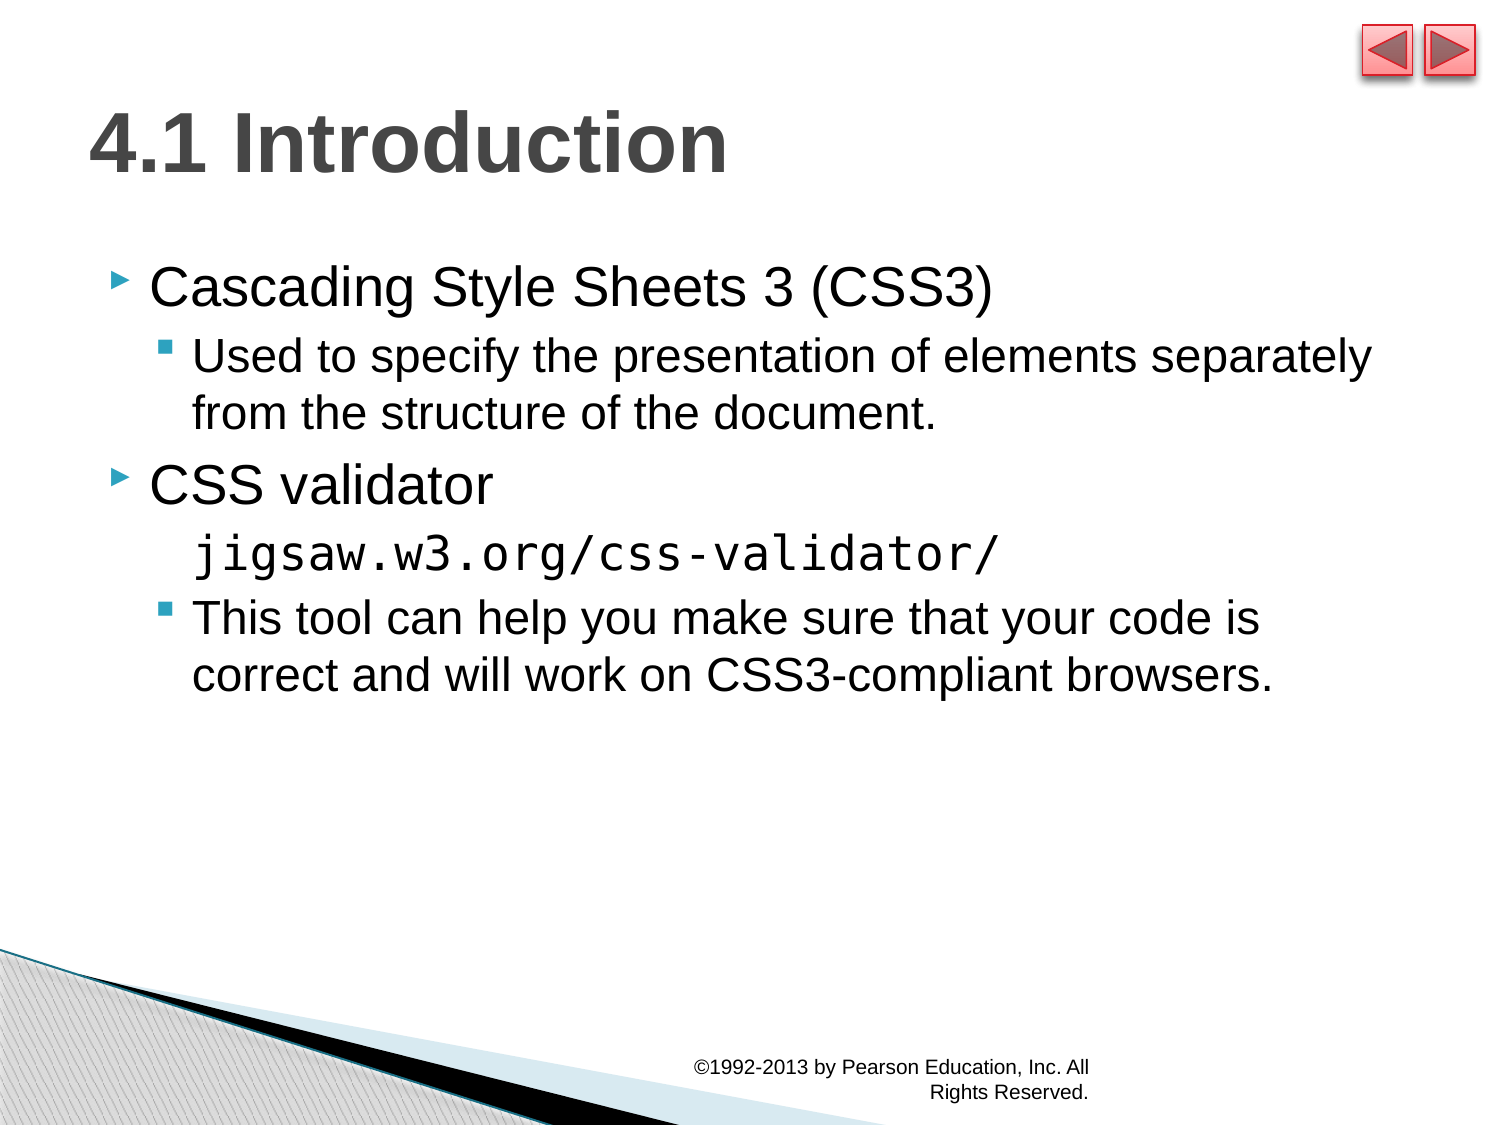

# 4.1 Introduction
Cascading Style Sheets 3 (CSS3)
Used to specify the presentation of elements separately from the structure of the document.
CSS validator
	jigsaw.w3.org/css-validator/
This tool can help you make sure that your code is correct and will work on CSS3-compliant browsers.
©1992-2013 by Pearson Education, Inc. All Rights Reserved.